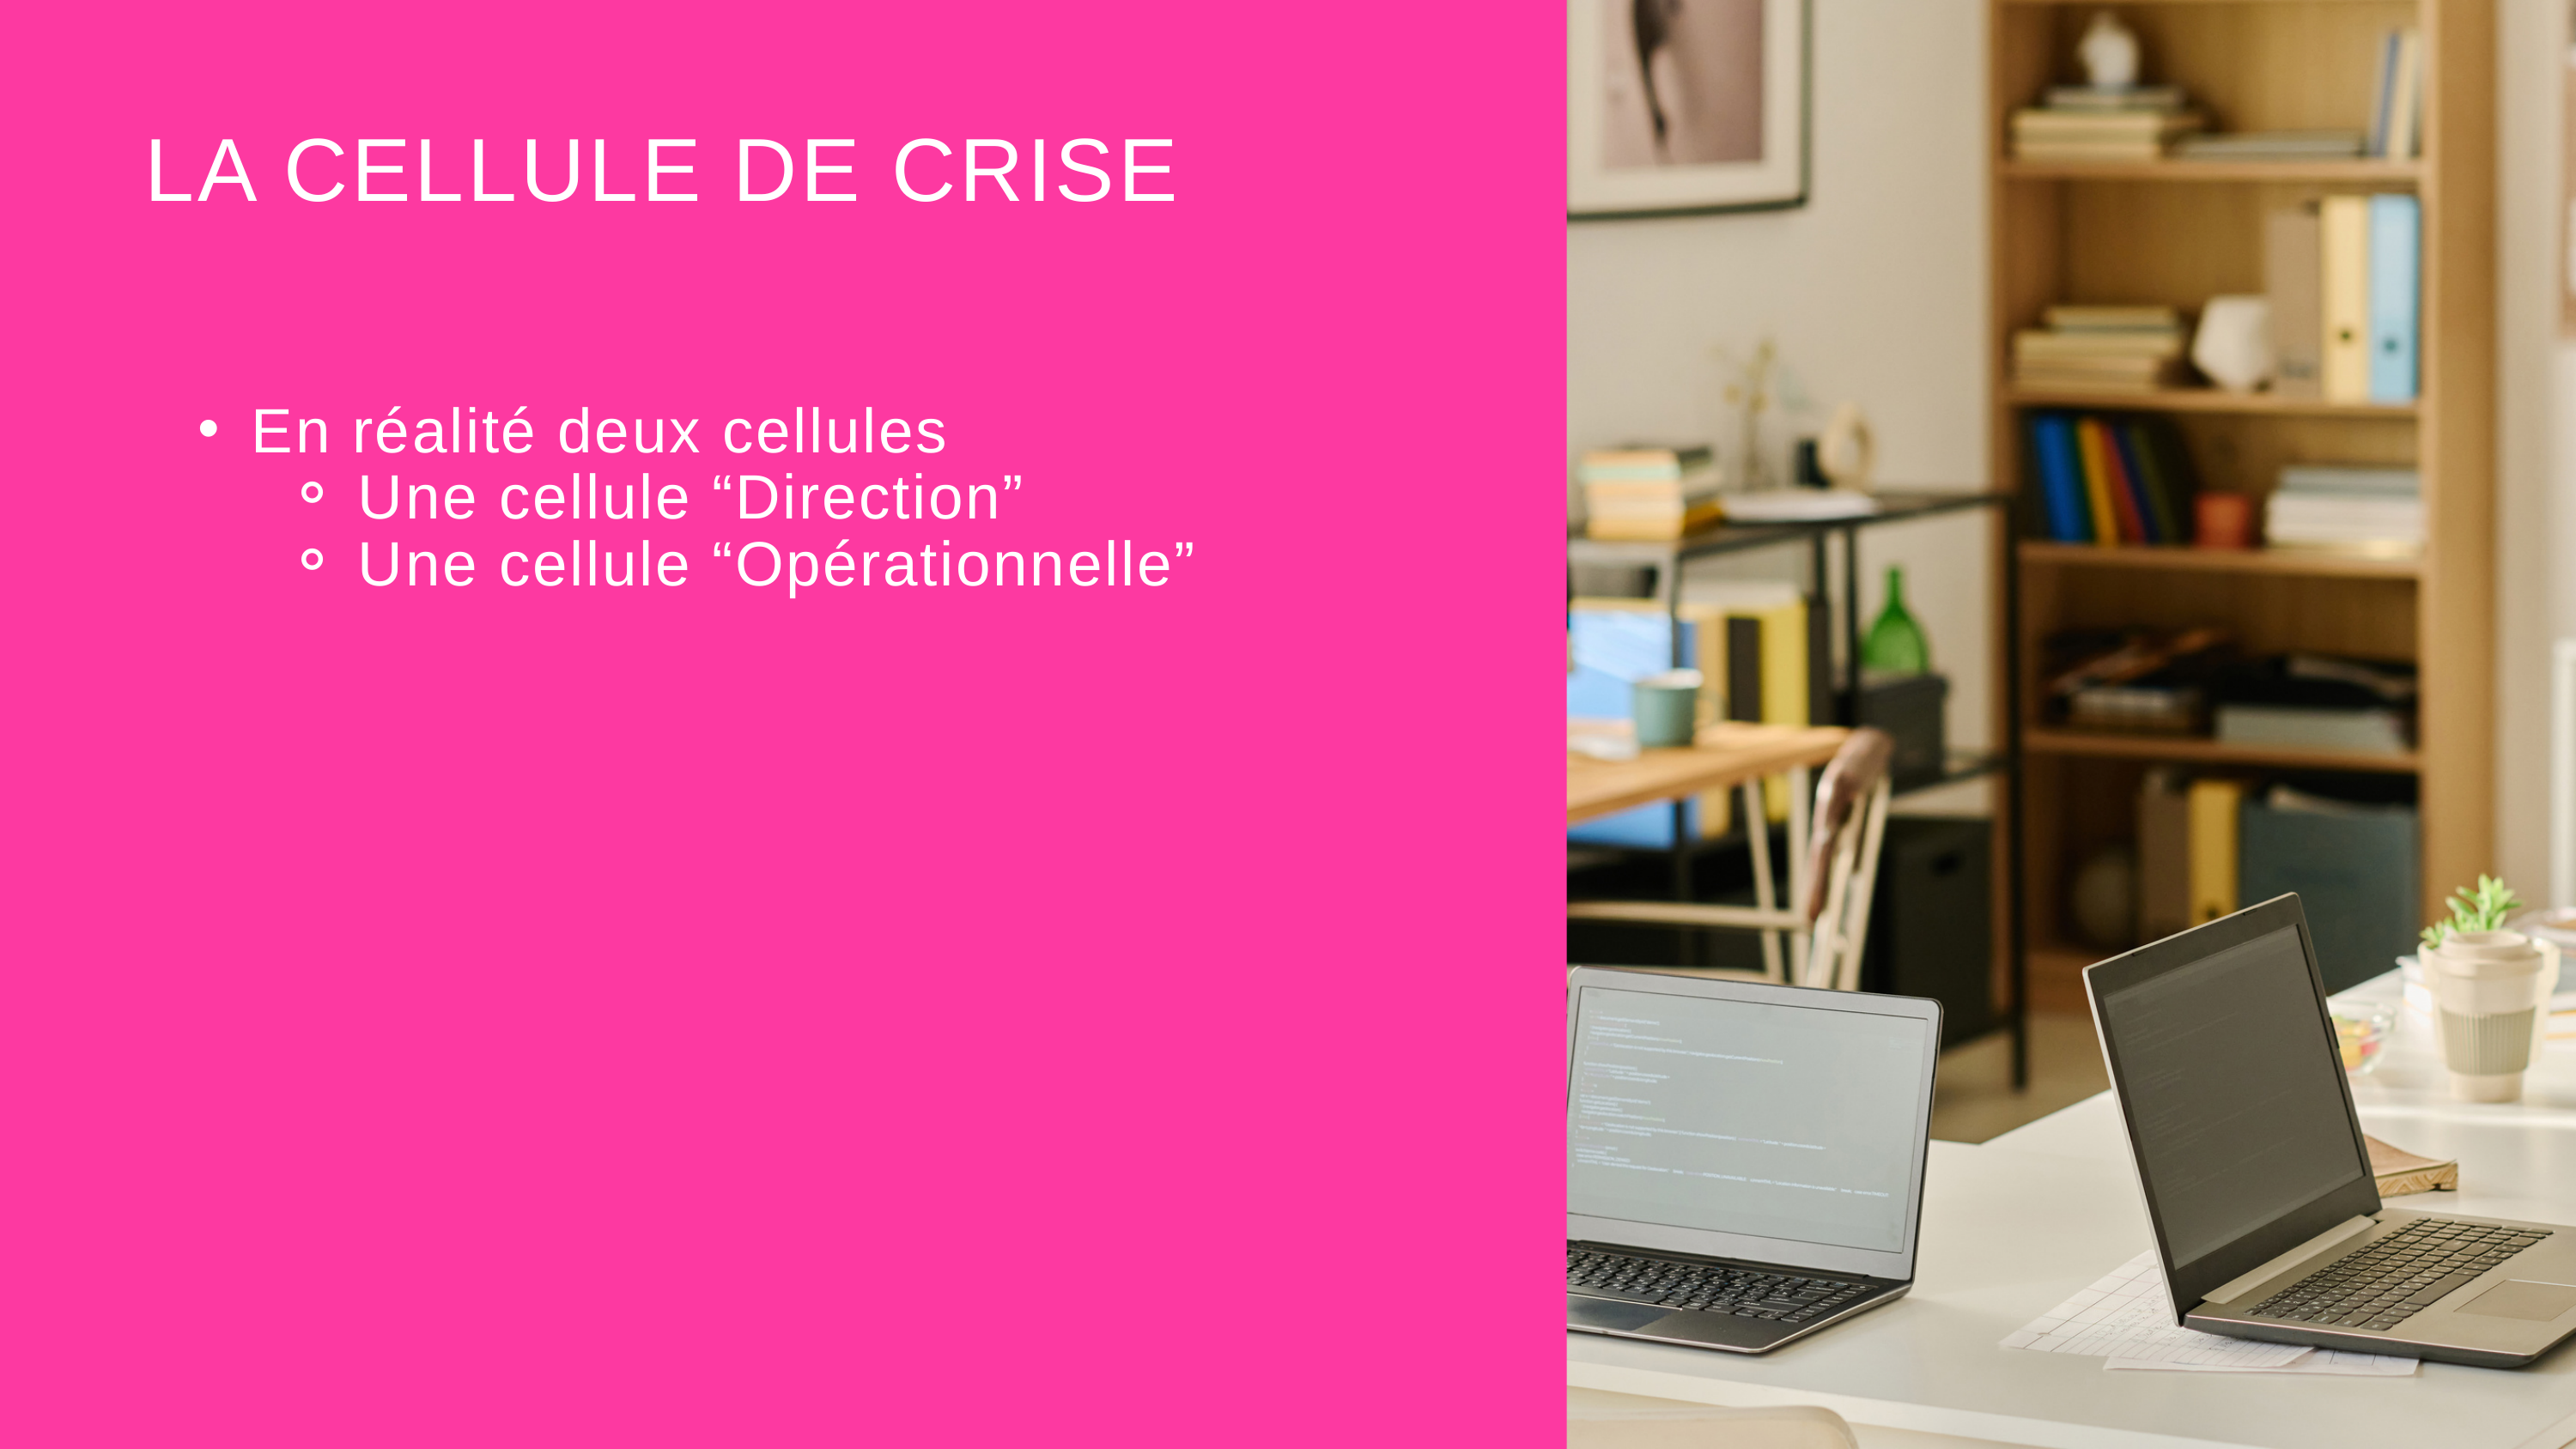

LA CELLULE DE CRISE
En réalité deux cellules
Une cellule “Direction”
Une cellule “Opérationnelle”